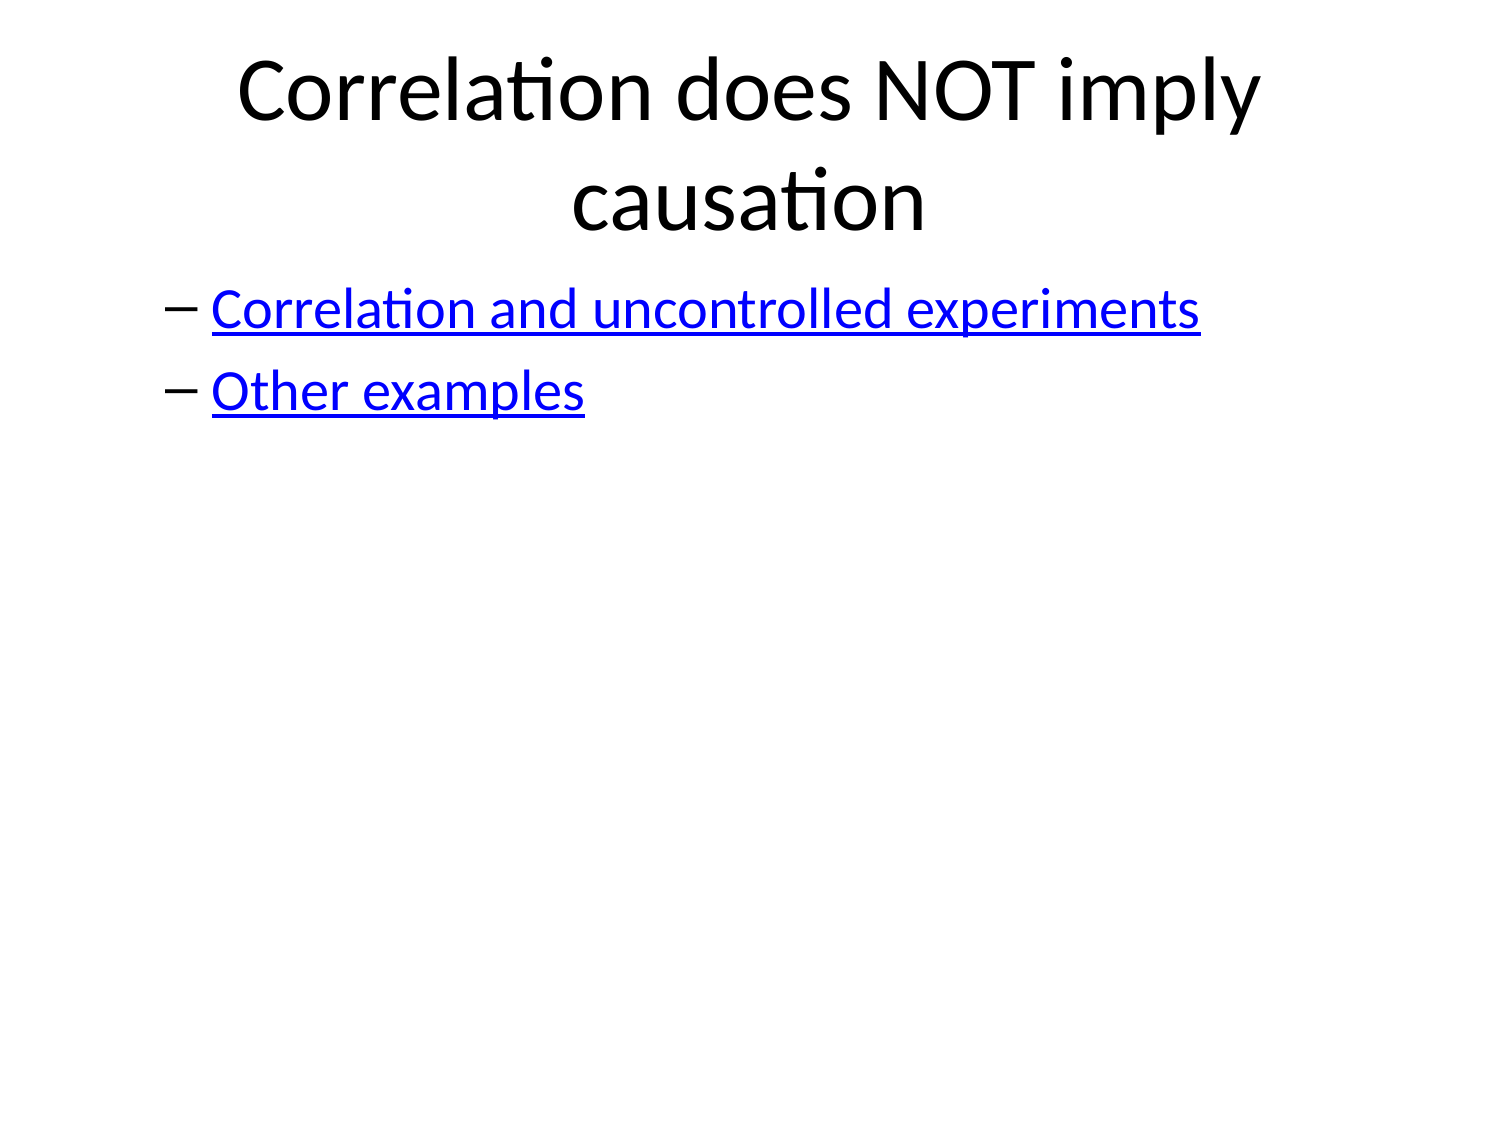

# Correlation does NOT imply causation
Correlation and uncontrolled experiments
Other examples